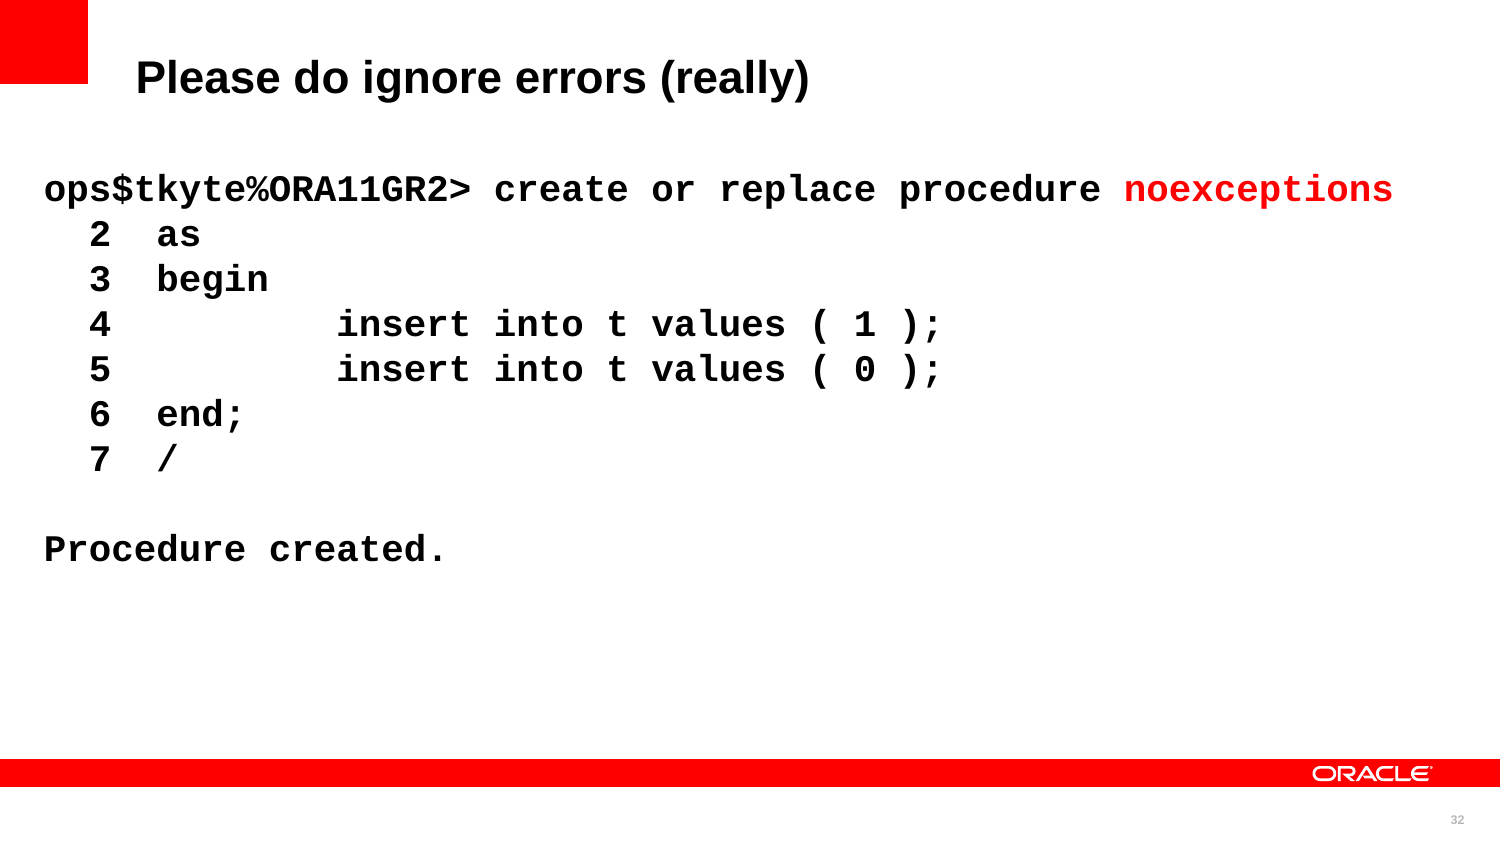

Please do ignore errors (really)
ops$tkyte%ORA11GR2> create or replace procedure noexceptions
  2  as
  3  begin
  4          insert into t values ( 1 );
  5          insert into t values ( 0 );
  6  end;
  7  /

Procedure created.